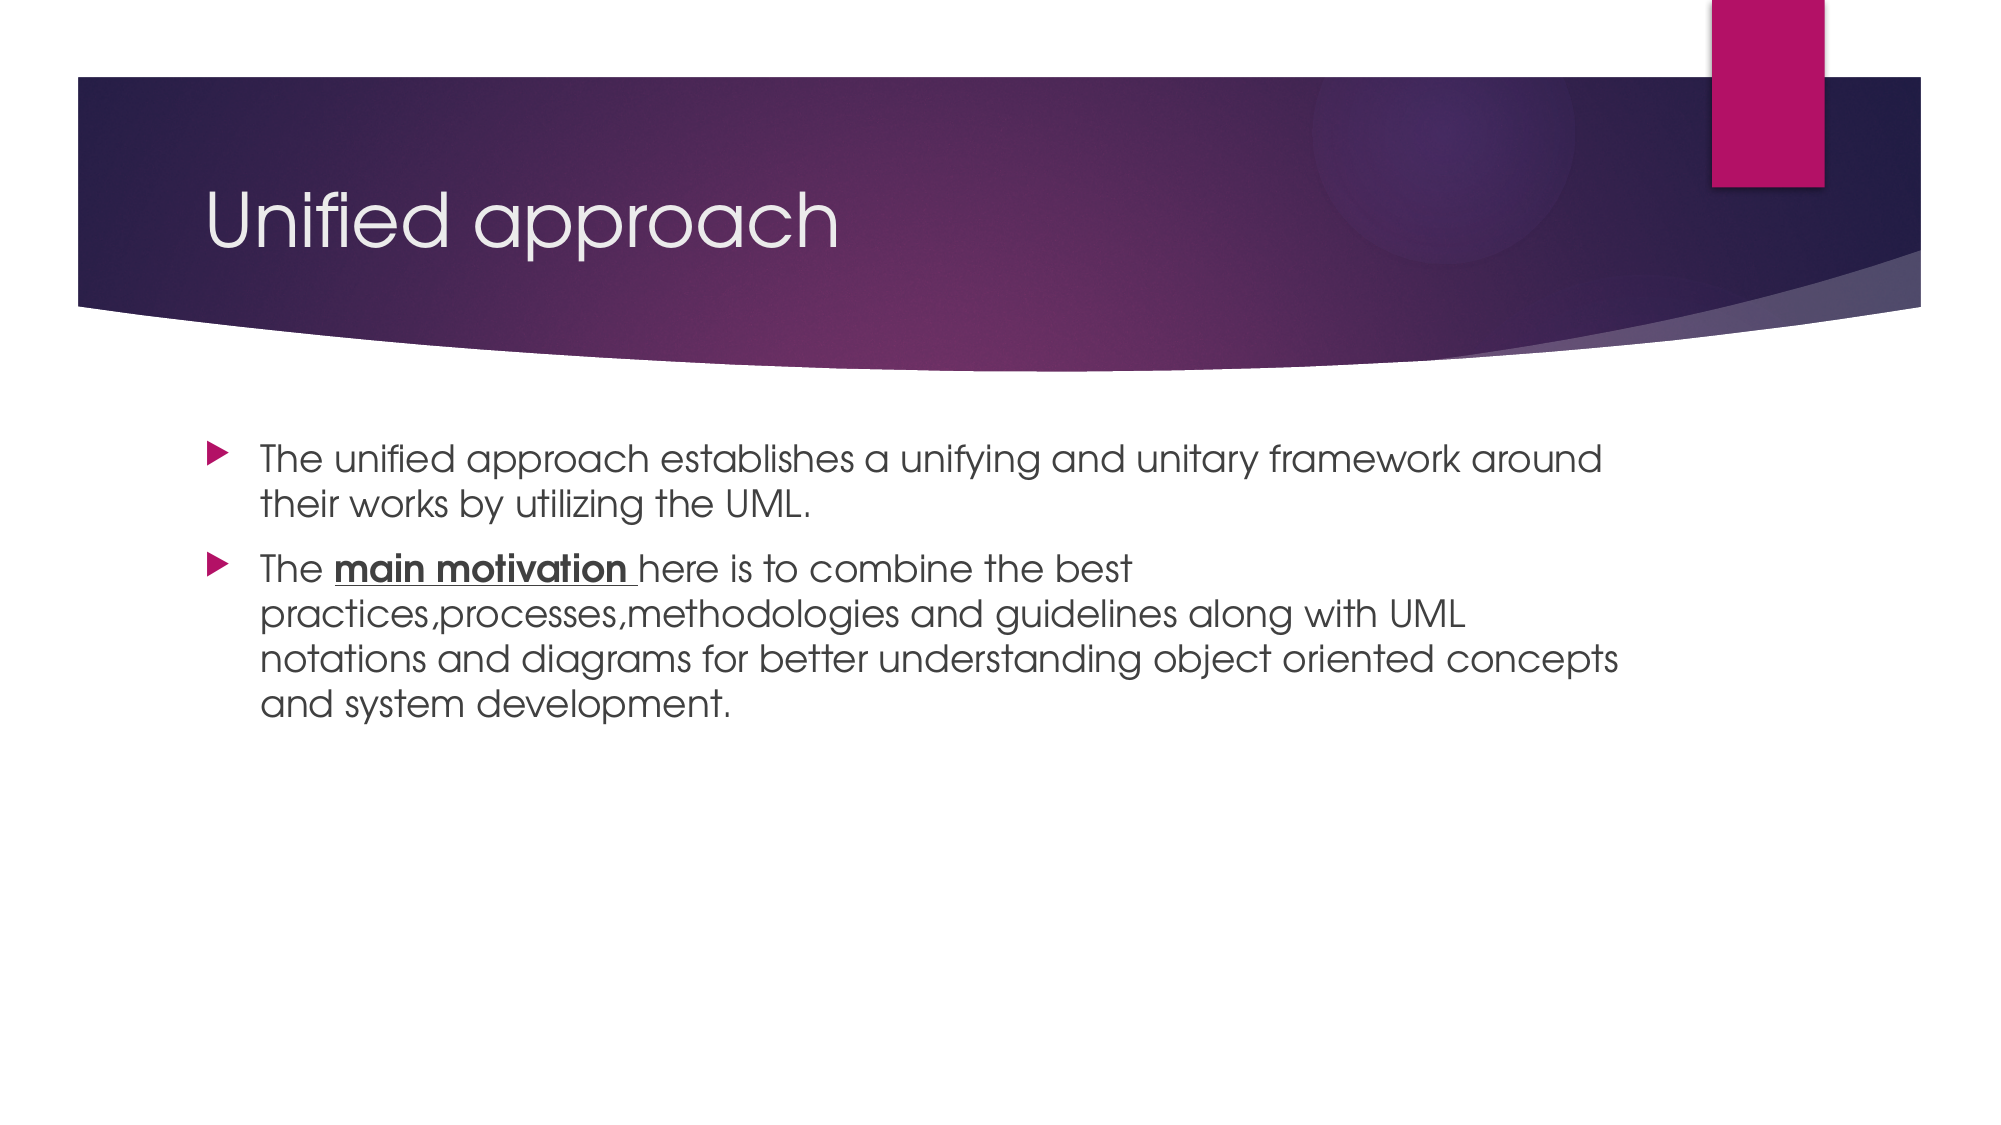

# Unified approach
The unified approach establishes a unifying and unitary framework around their works by utilizing the UML.
The main motivation here is to combine the best practices,processes,methodologies and guidelines along with UML notations and diagrams for better understanding object oriented concepts and system development.